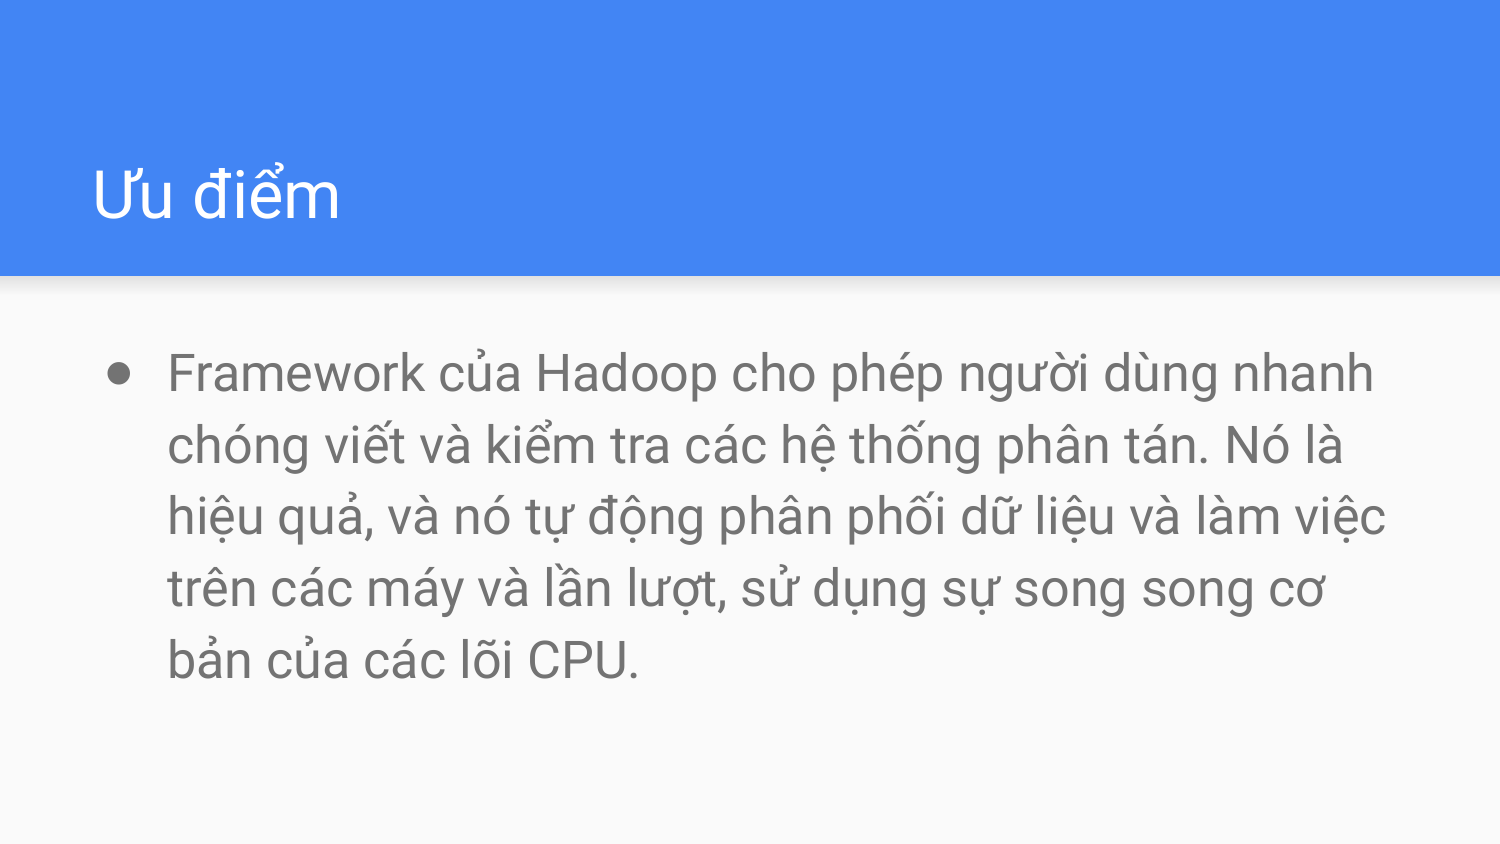

# Ưu điểm
Framework của Hadoop cho phép người dùng nhanh chóng viết và kiểm tra các hệ thống phân tán. Nó là hiệu quả, và nó tự động phân phối dữ liệu và làm việc trên các máy và lần lượt, sử dụng sự song song cơ bản của các lõi CPU.